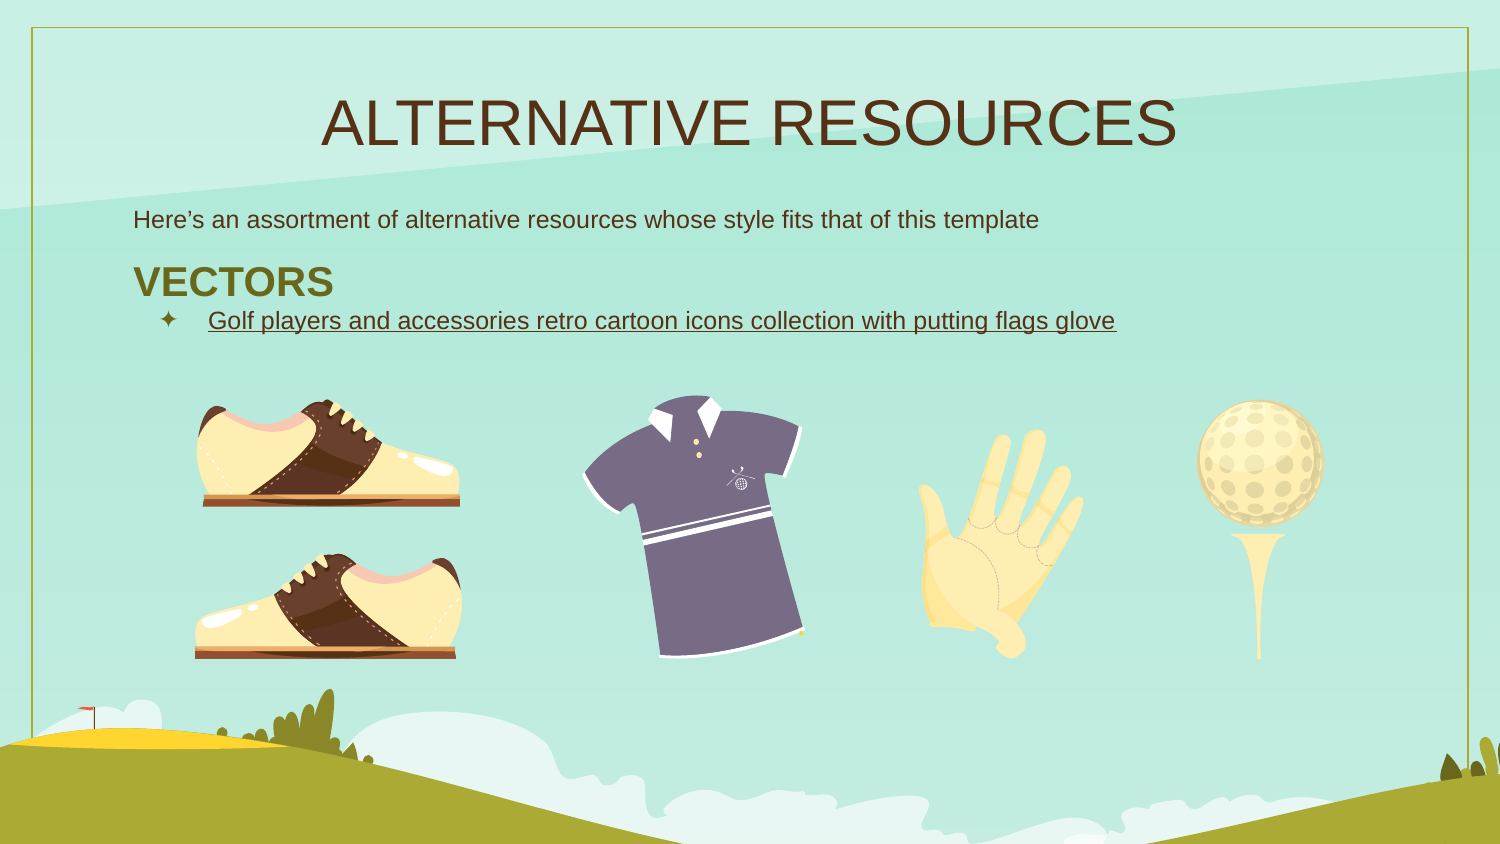

# ALTERNATIVE RESOURCES
Here’s an assortment of alternative resources whose style fits that of this template
VECTORS
Golf players and accessories retro cartoon icons collection with putting flags glove